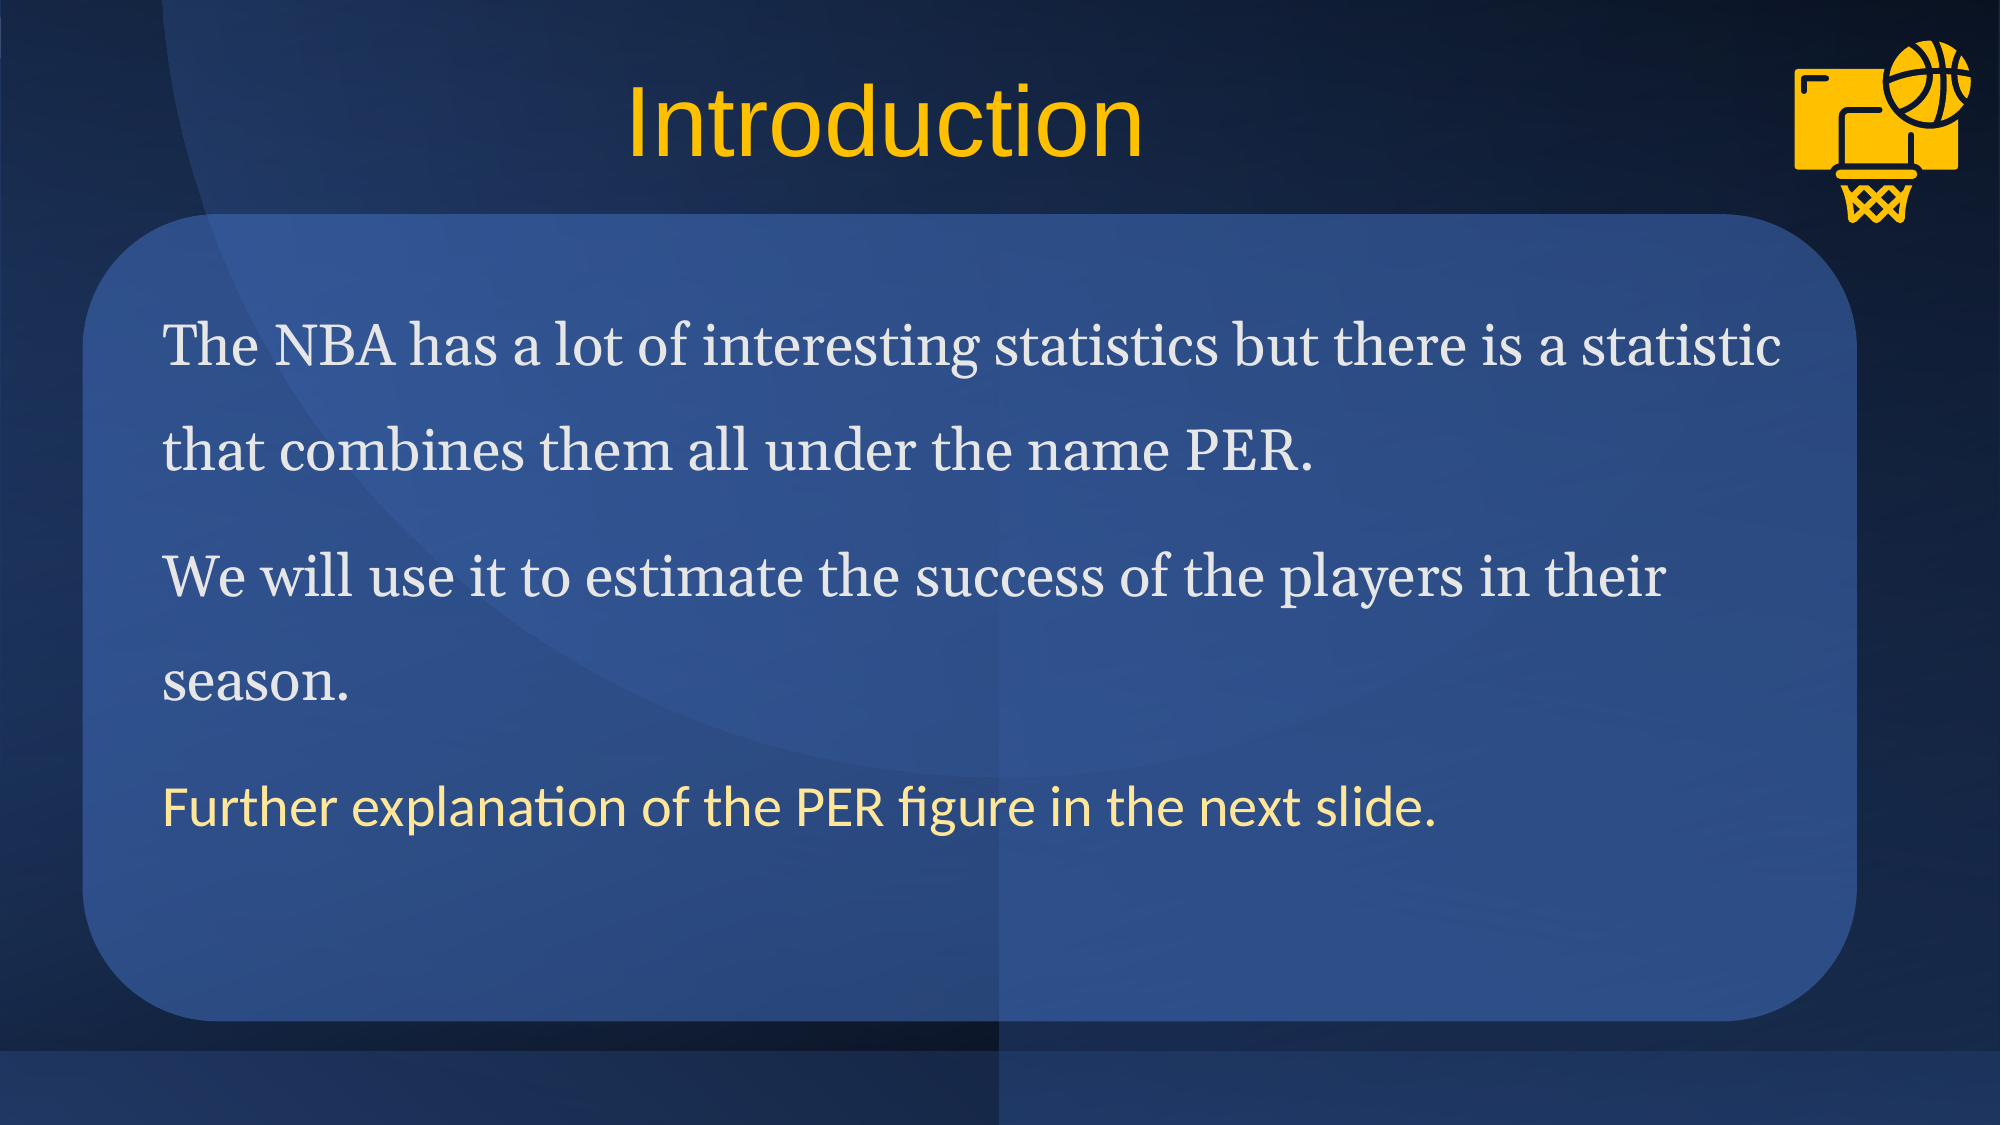

Introduction

The NBA has a lot of interesting statistics but there is a statistic that combines them all under the name PER.
We will use it to estimate the success of the players in their season.
Further explanation of the PER figure in the next slide.